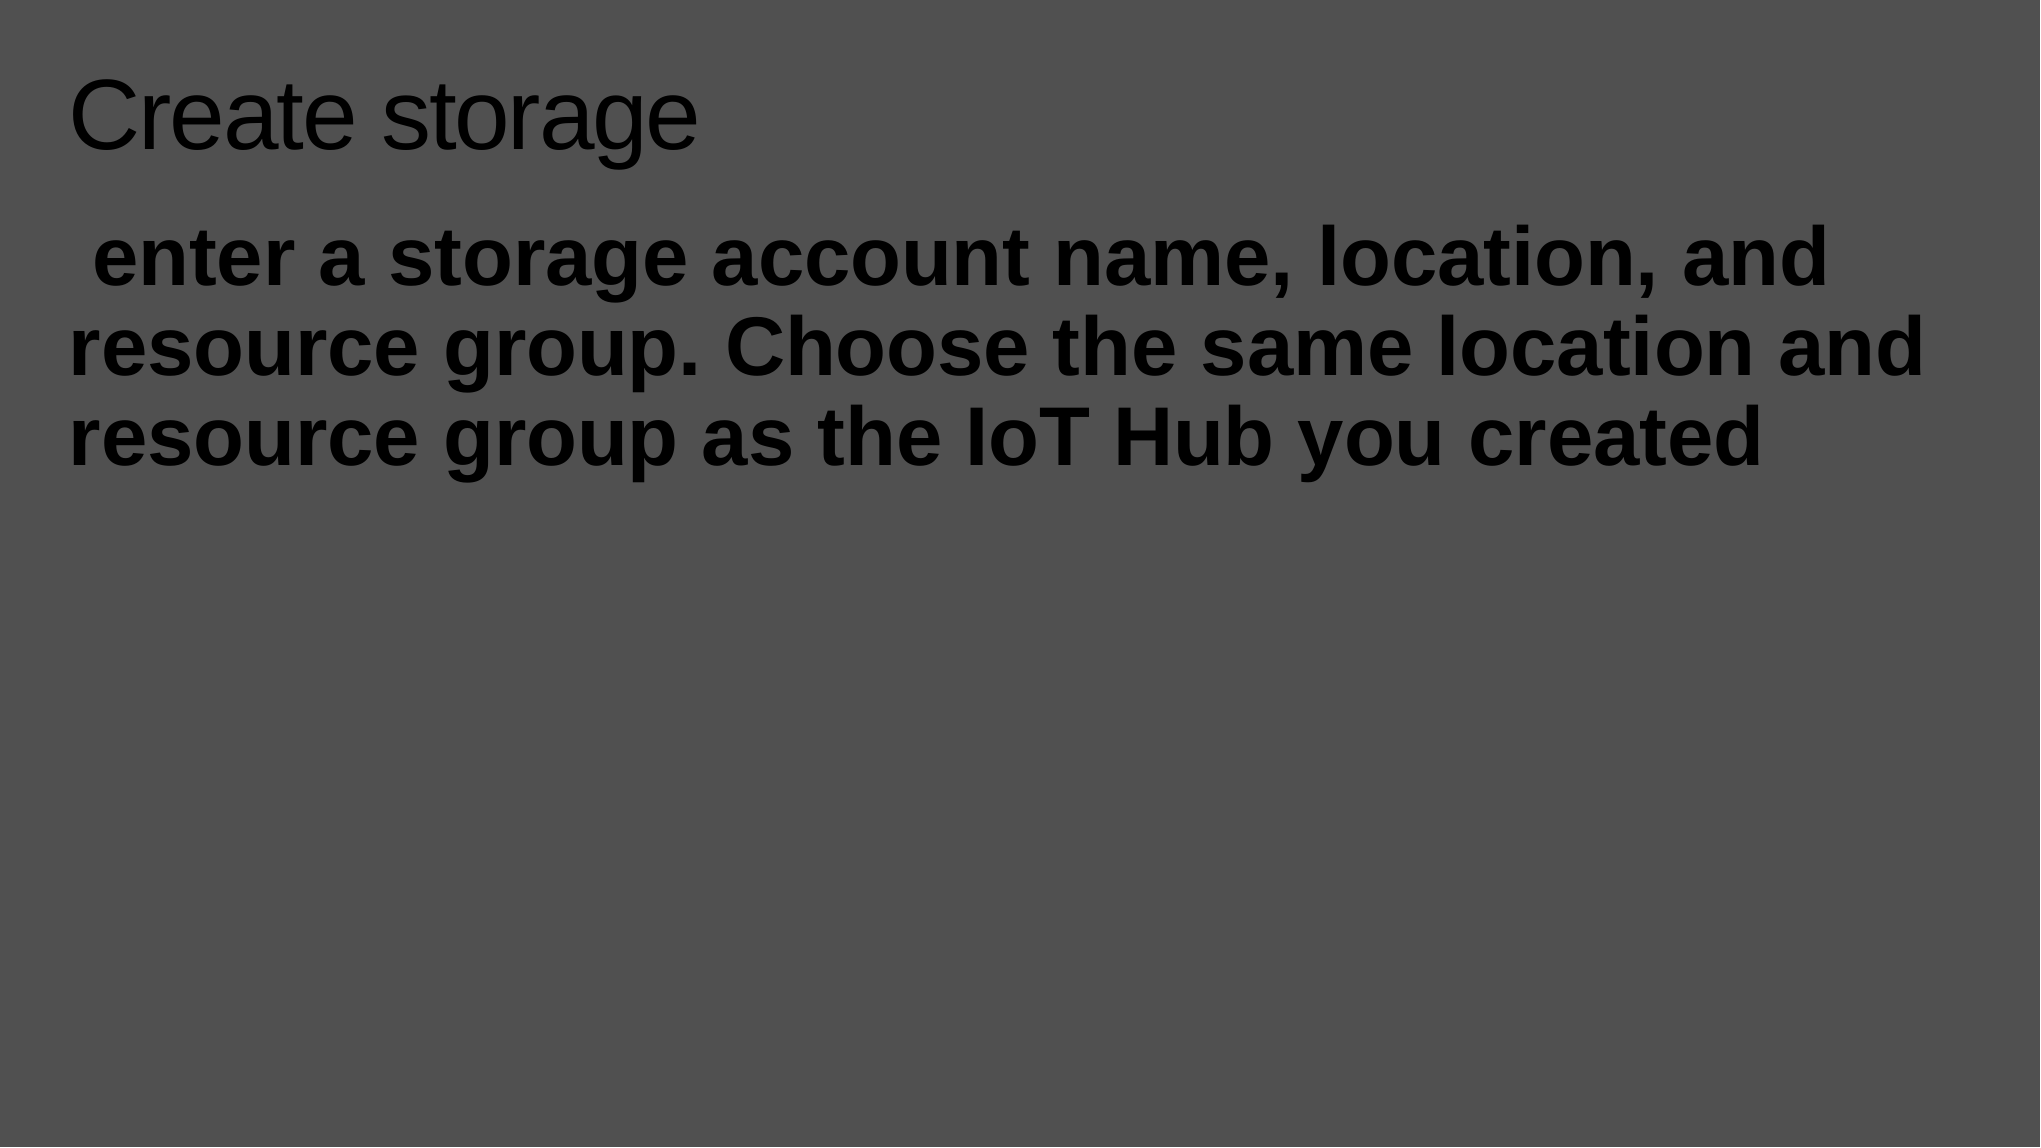

# Create storage
 enter a storage account name, location, and resource group. Choose the same location and resource group as the IoT Hub you created